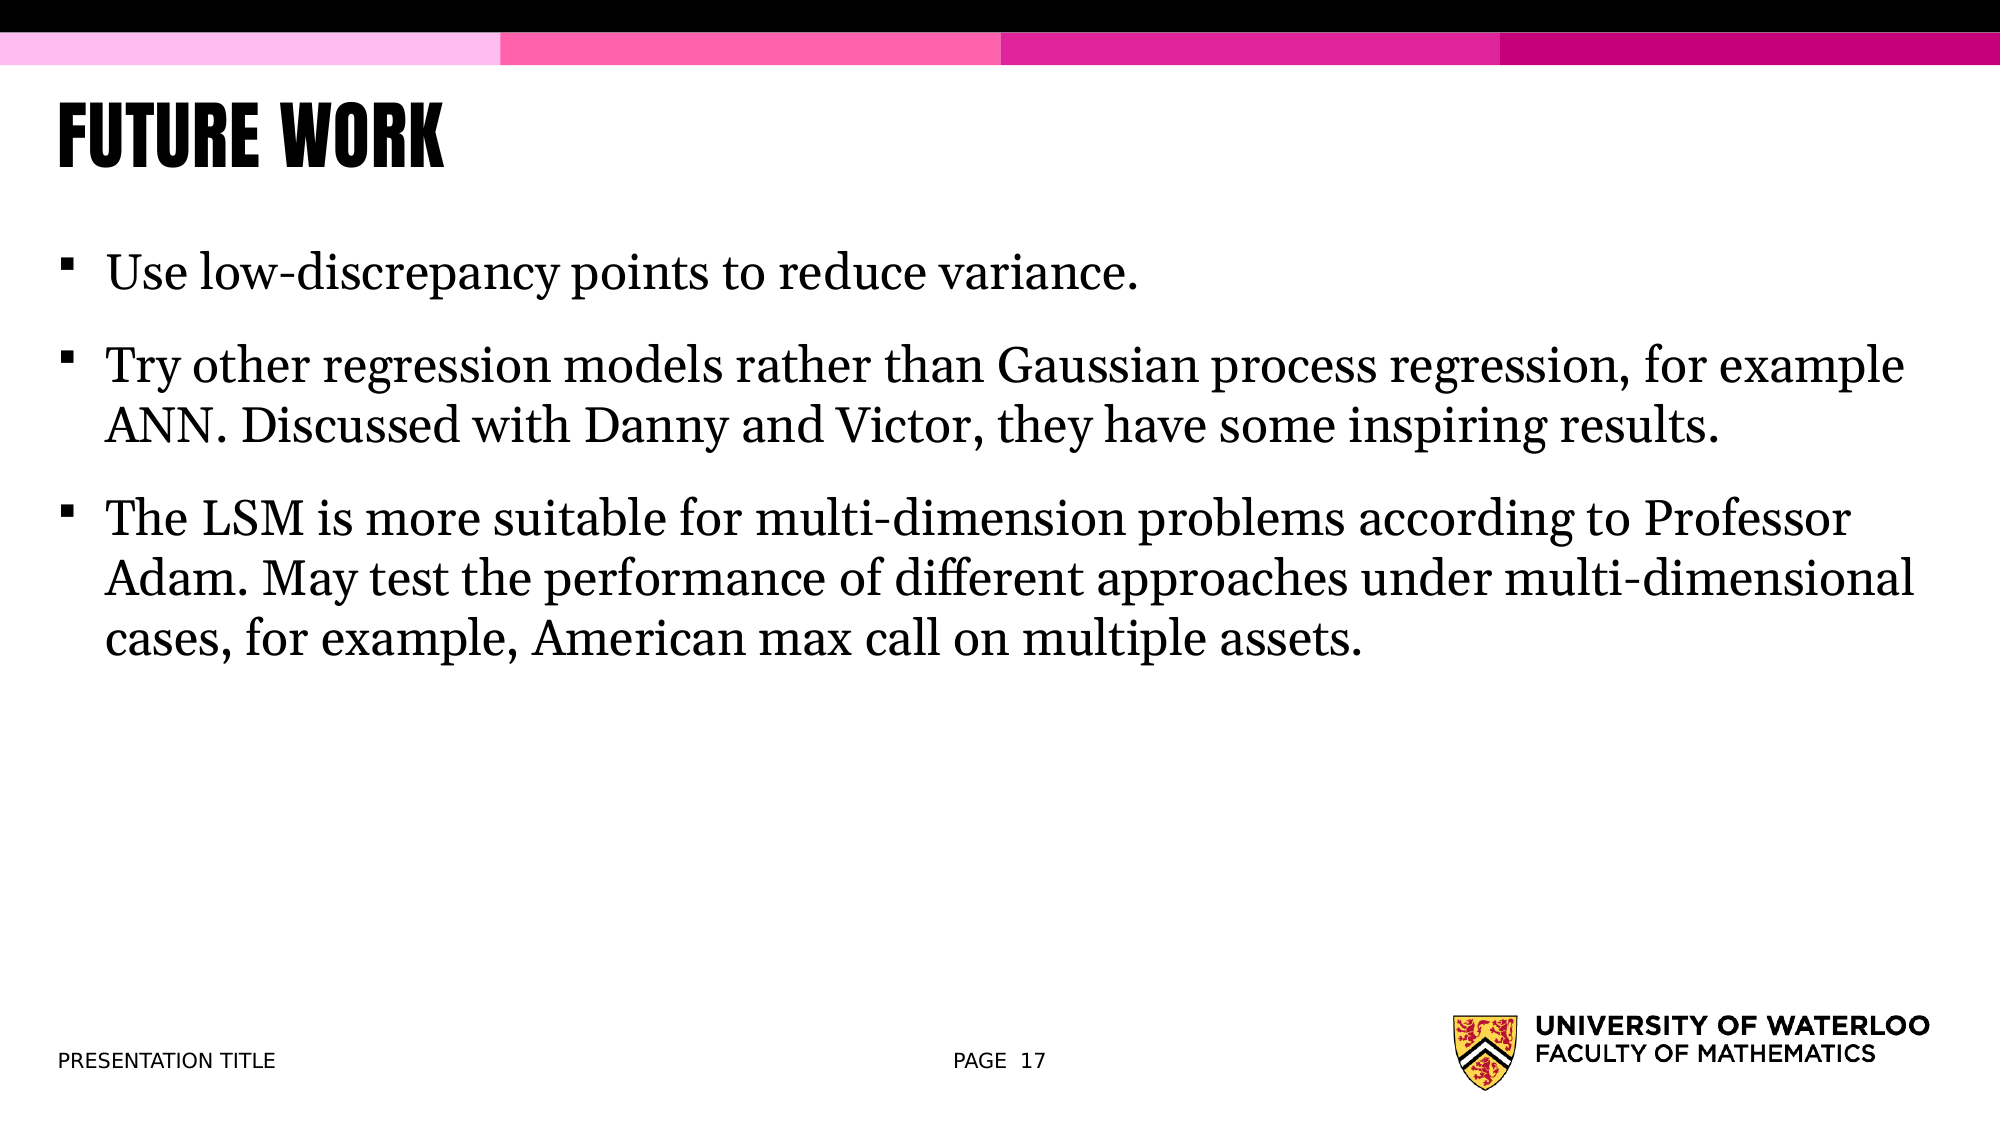

# FUTURE WORK
Use low-discrepancy points to reduce variance.
Try other regression models rather than Gaussian process regression, for example ANN. Discussed with Danny and Victor, they have some inspiring results.
The LSM is more suitable for multi-dimension problems according to Professor Adam. May test the performance of different approaches under multi-dimensional cases, for example, American max call on multiple assets.
PRESENTATION TITLE
PAGE  17